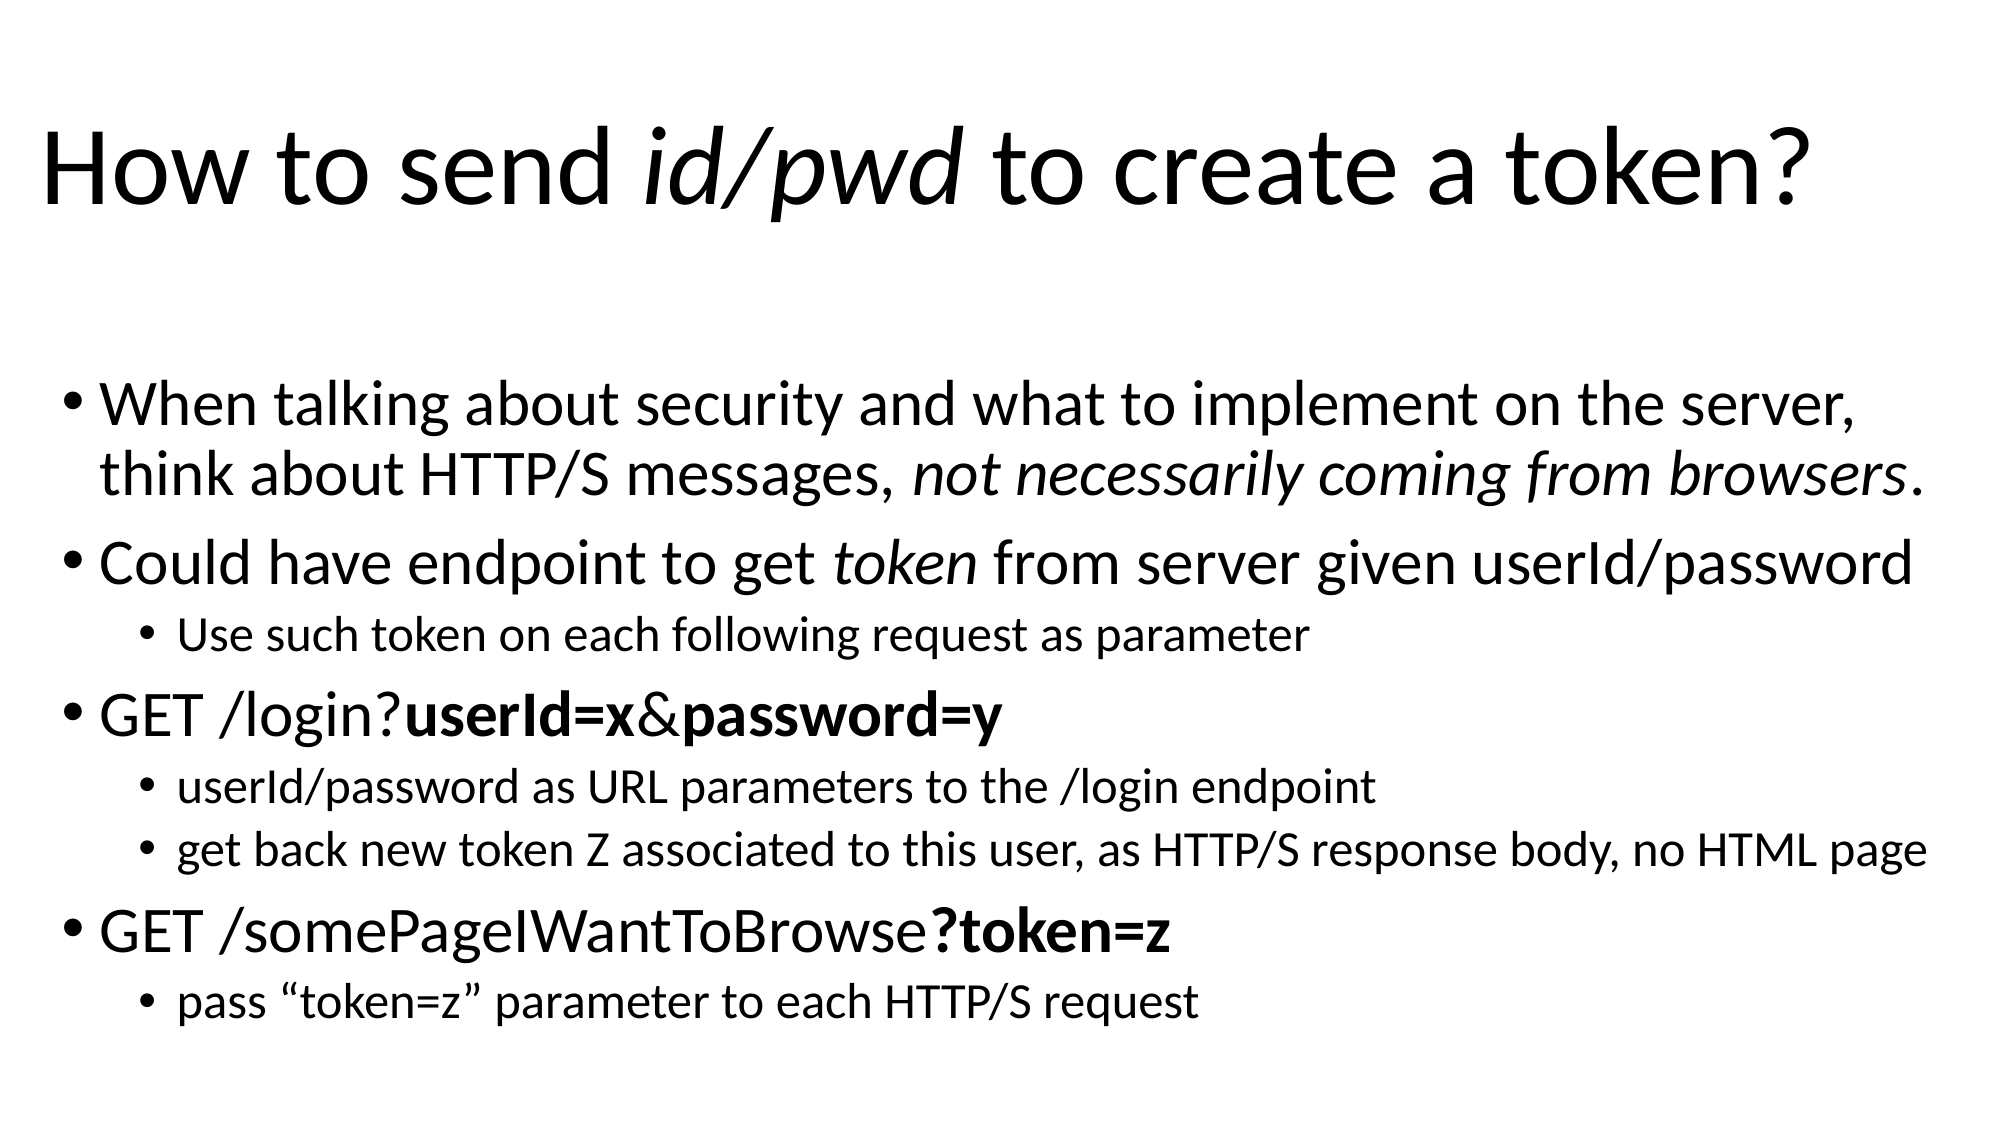

# How to send id/pwd to create a token?
When talking about security and what to implement on the server, think about HTTP/S messages, not necessarily coming from browsers.
Could have endpoint to get token from server given userId/password
Use such token on each following request as parameter
GET /login?userId=x&password=y
userId/password as URL parameters to the /login endpoint
get back new token Z associated to this user, as HTTP/S response body, no HTML page
GET /somePageIWantToBrowse?token=z
pass “token=z” parameter to each HTTP/S request